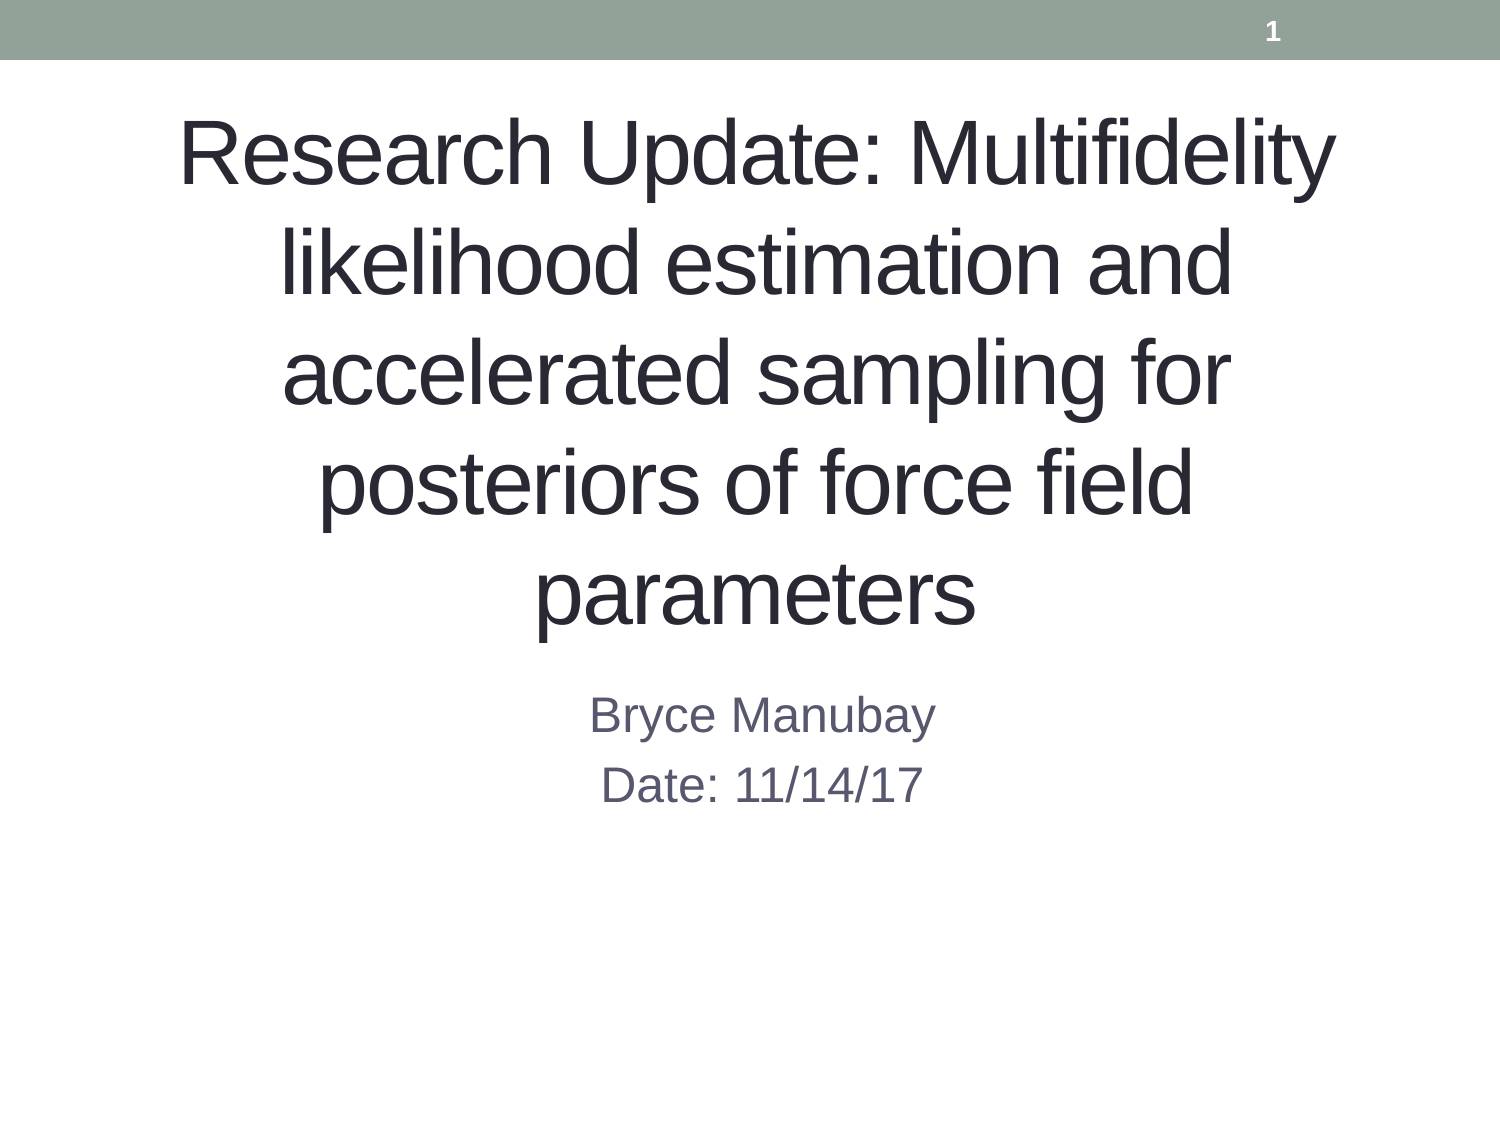

1
# Research Update: Multifidelity likelihood estimation and accelerated sampling for posteriors of force field parameters
Bryce Manubay
Date: 11/14/17